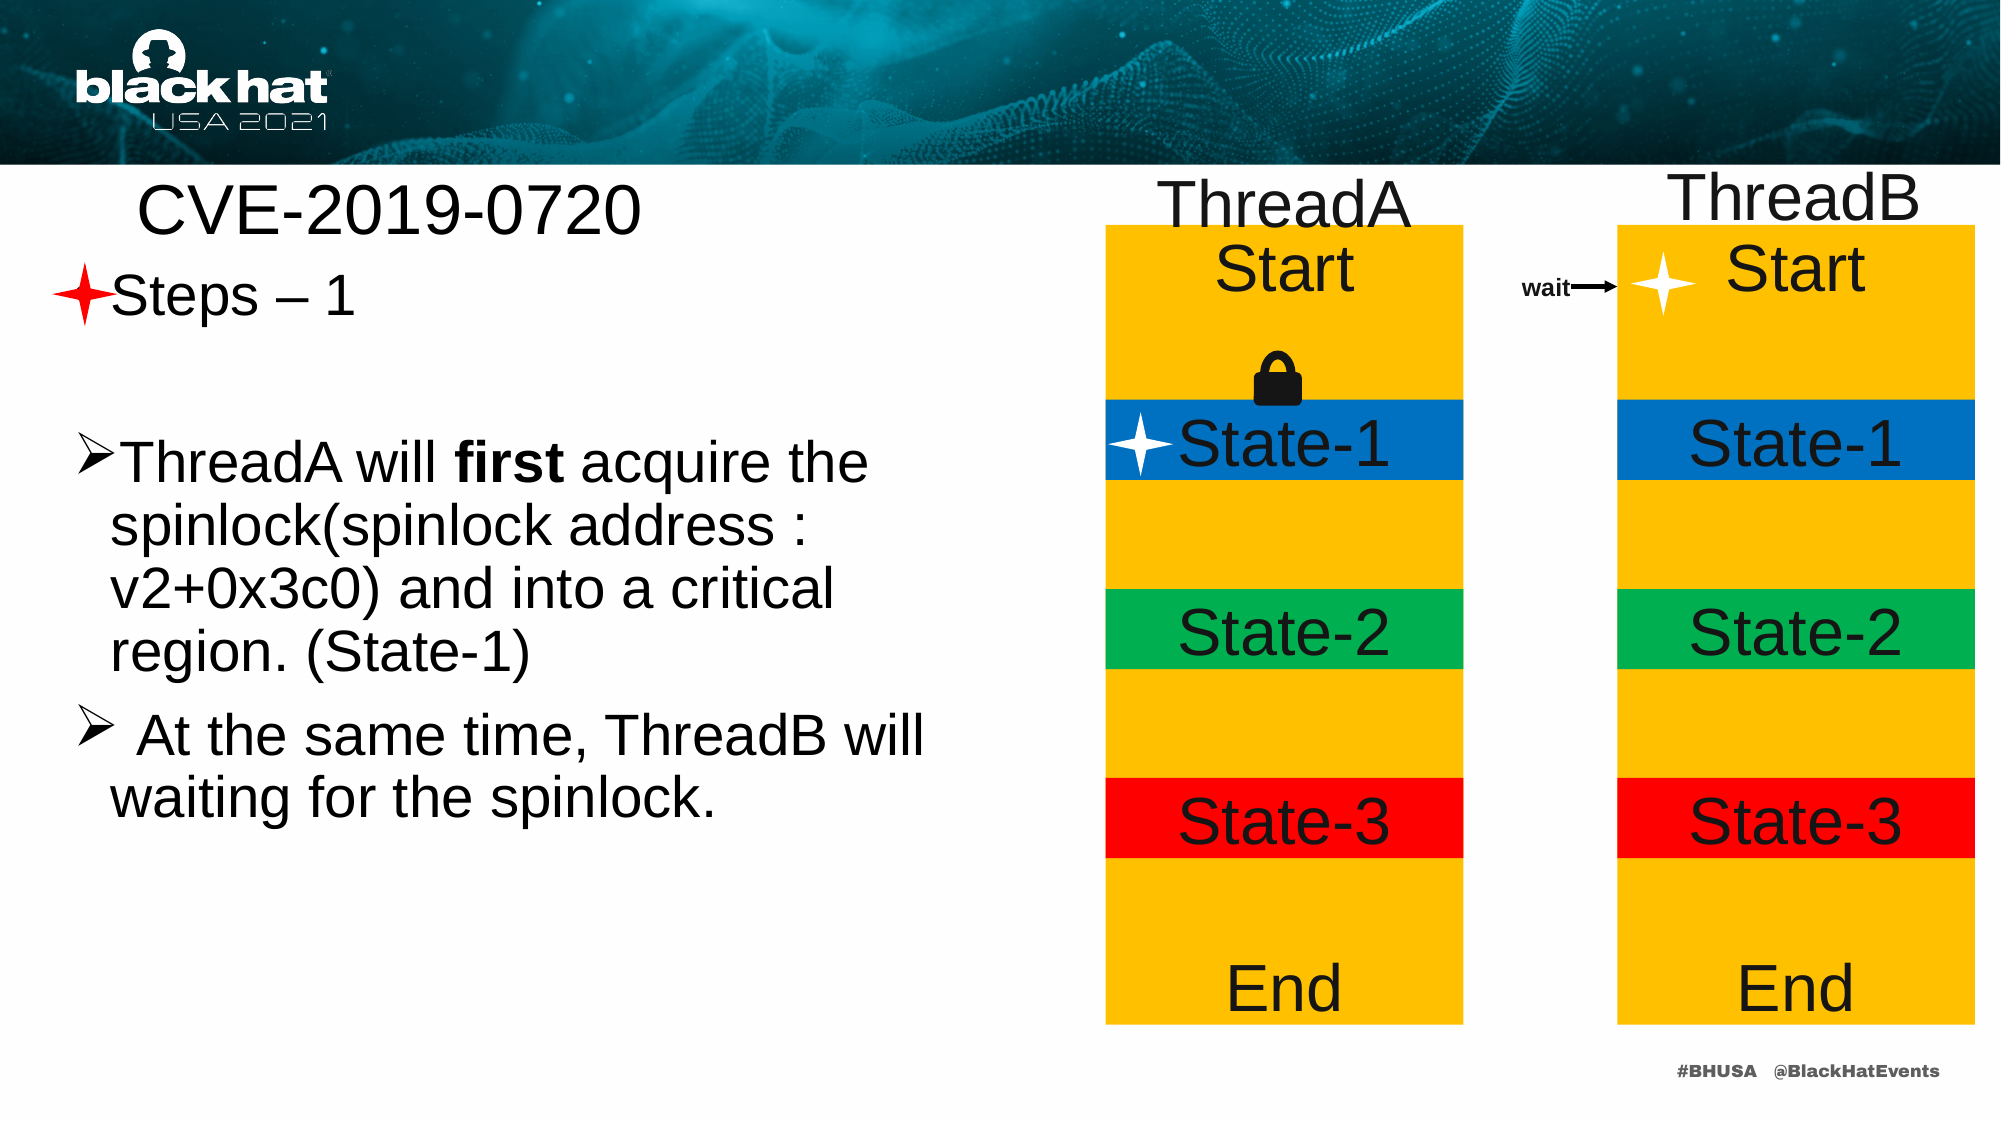

ThreadB
ThreadA
CVE-2019-0720
Start

End
Start

End

Steps – 1

ThreadA will first acquire the spinlock(spinlock address : v2+0x3c0) and into a critical region. (State-1)
 At the same time, ThreadB will waiting for the spinlock.

wait
State-1
State-1

State-2
State-2
State-3
State-3